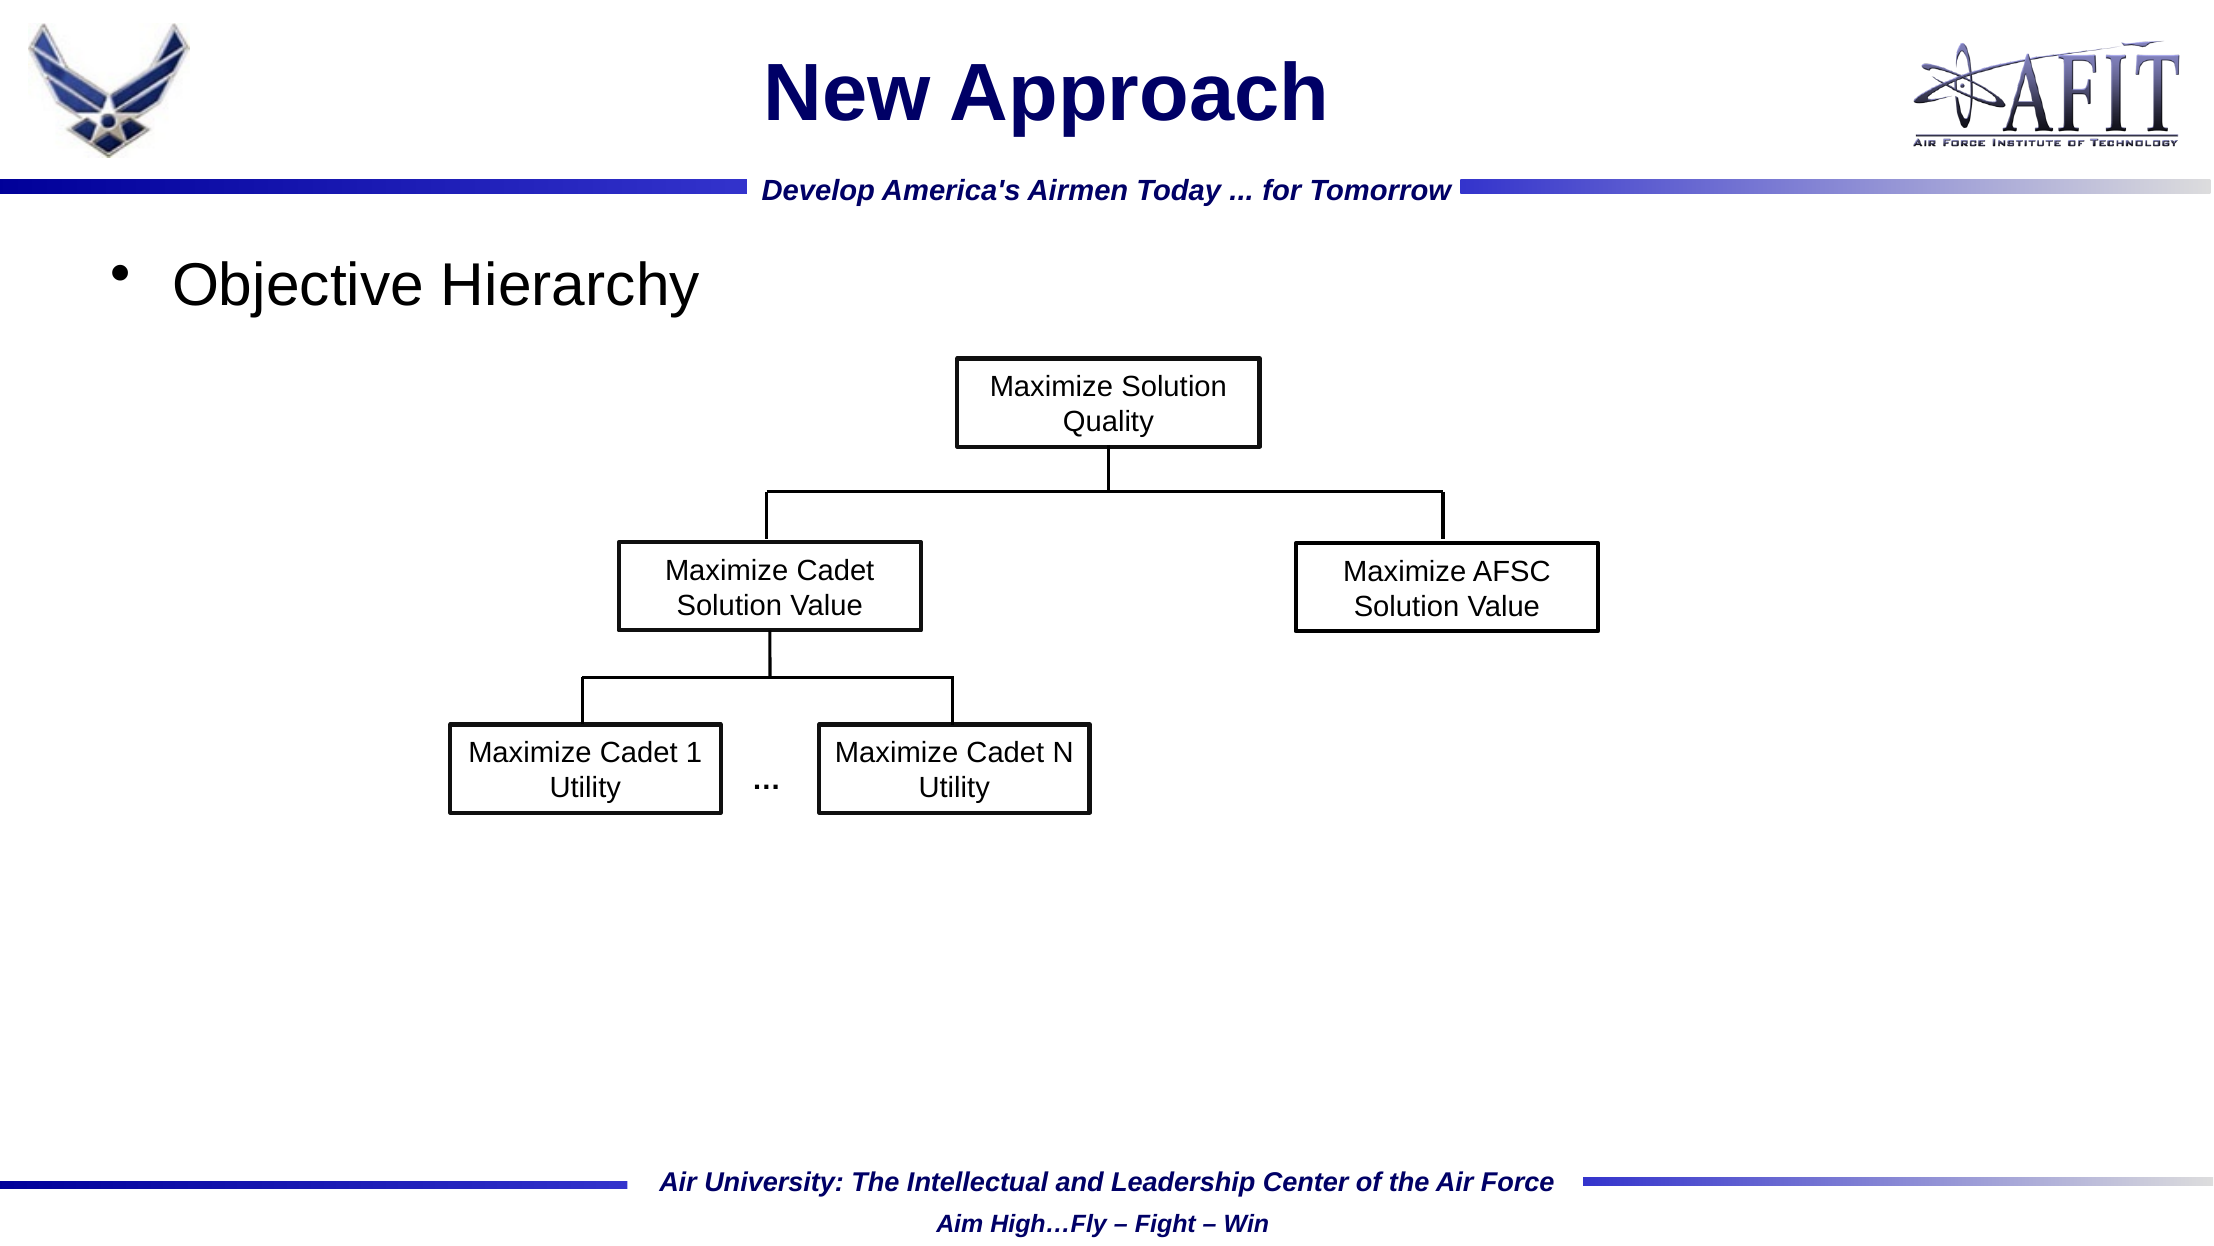

# New Approach

Objective Hierarchy

Maximize Solution Quality
Maximize Cadet Solution Value
Maximize AFSC Solution Value
Maximize Cadet 1 Utility
Maximize Cadet N Utility
…